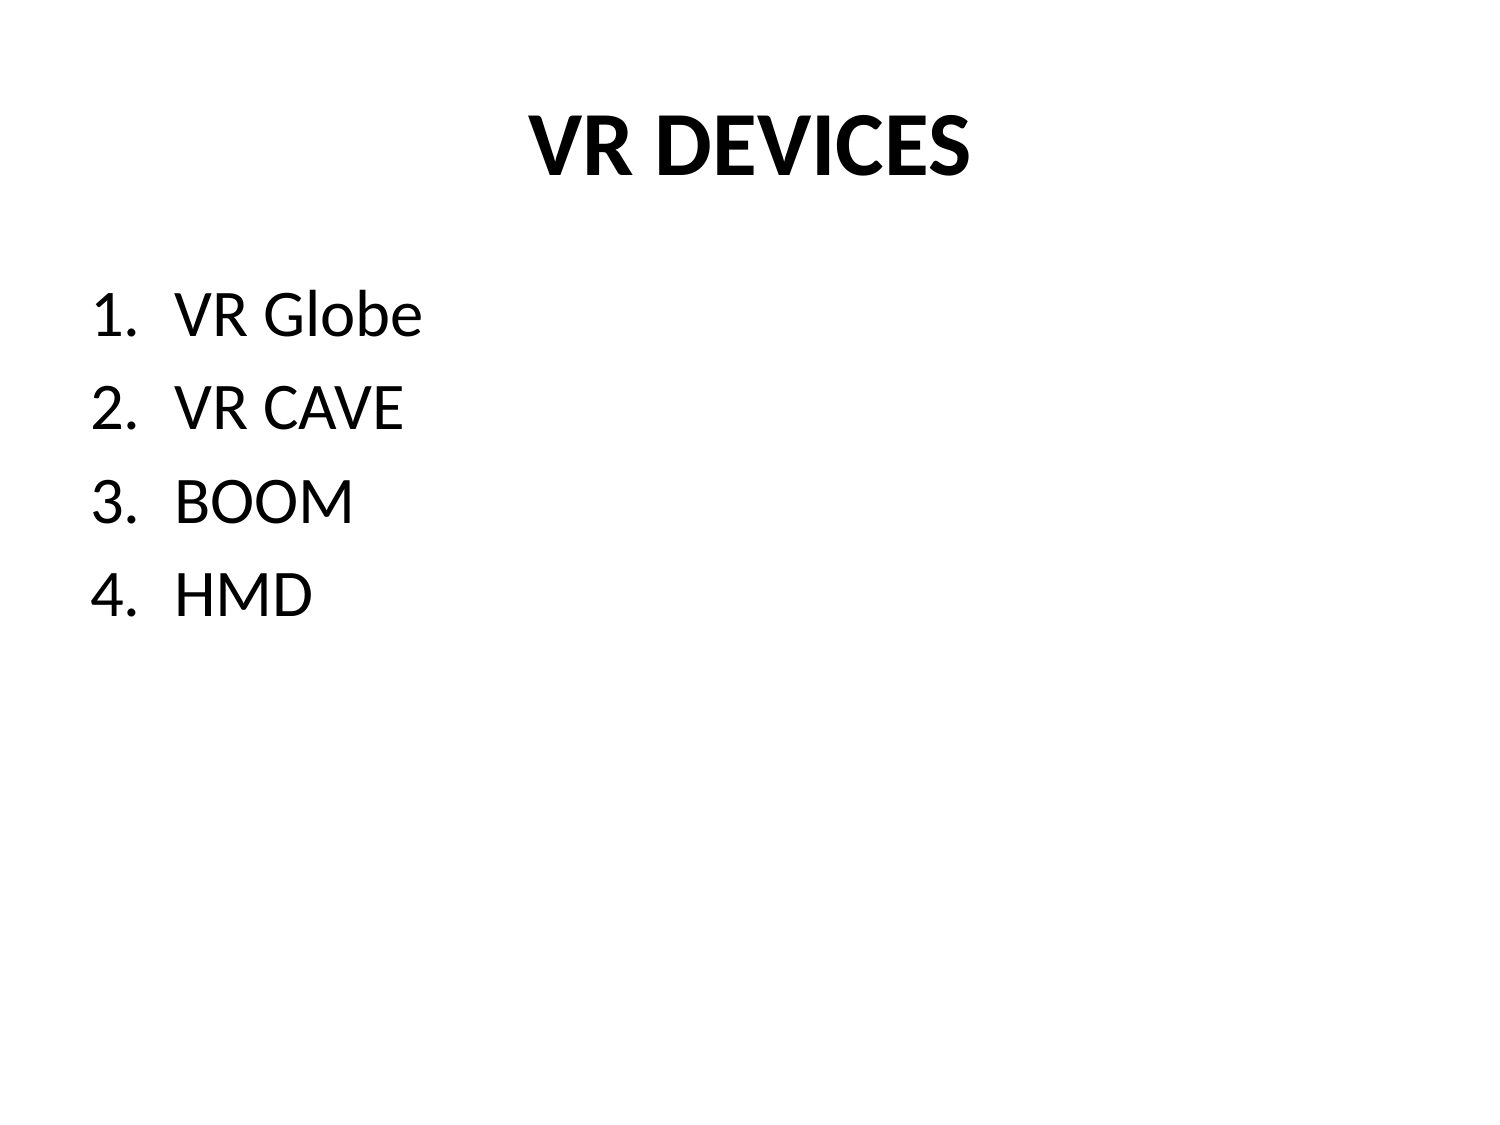

# VR DEVICES
VR Globe
VR CAVE
BOOM
HMD